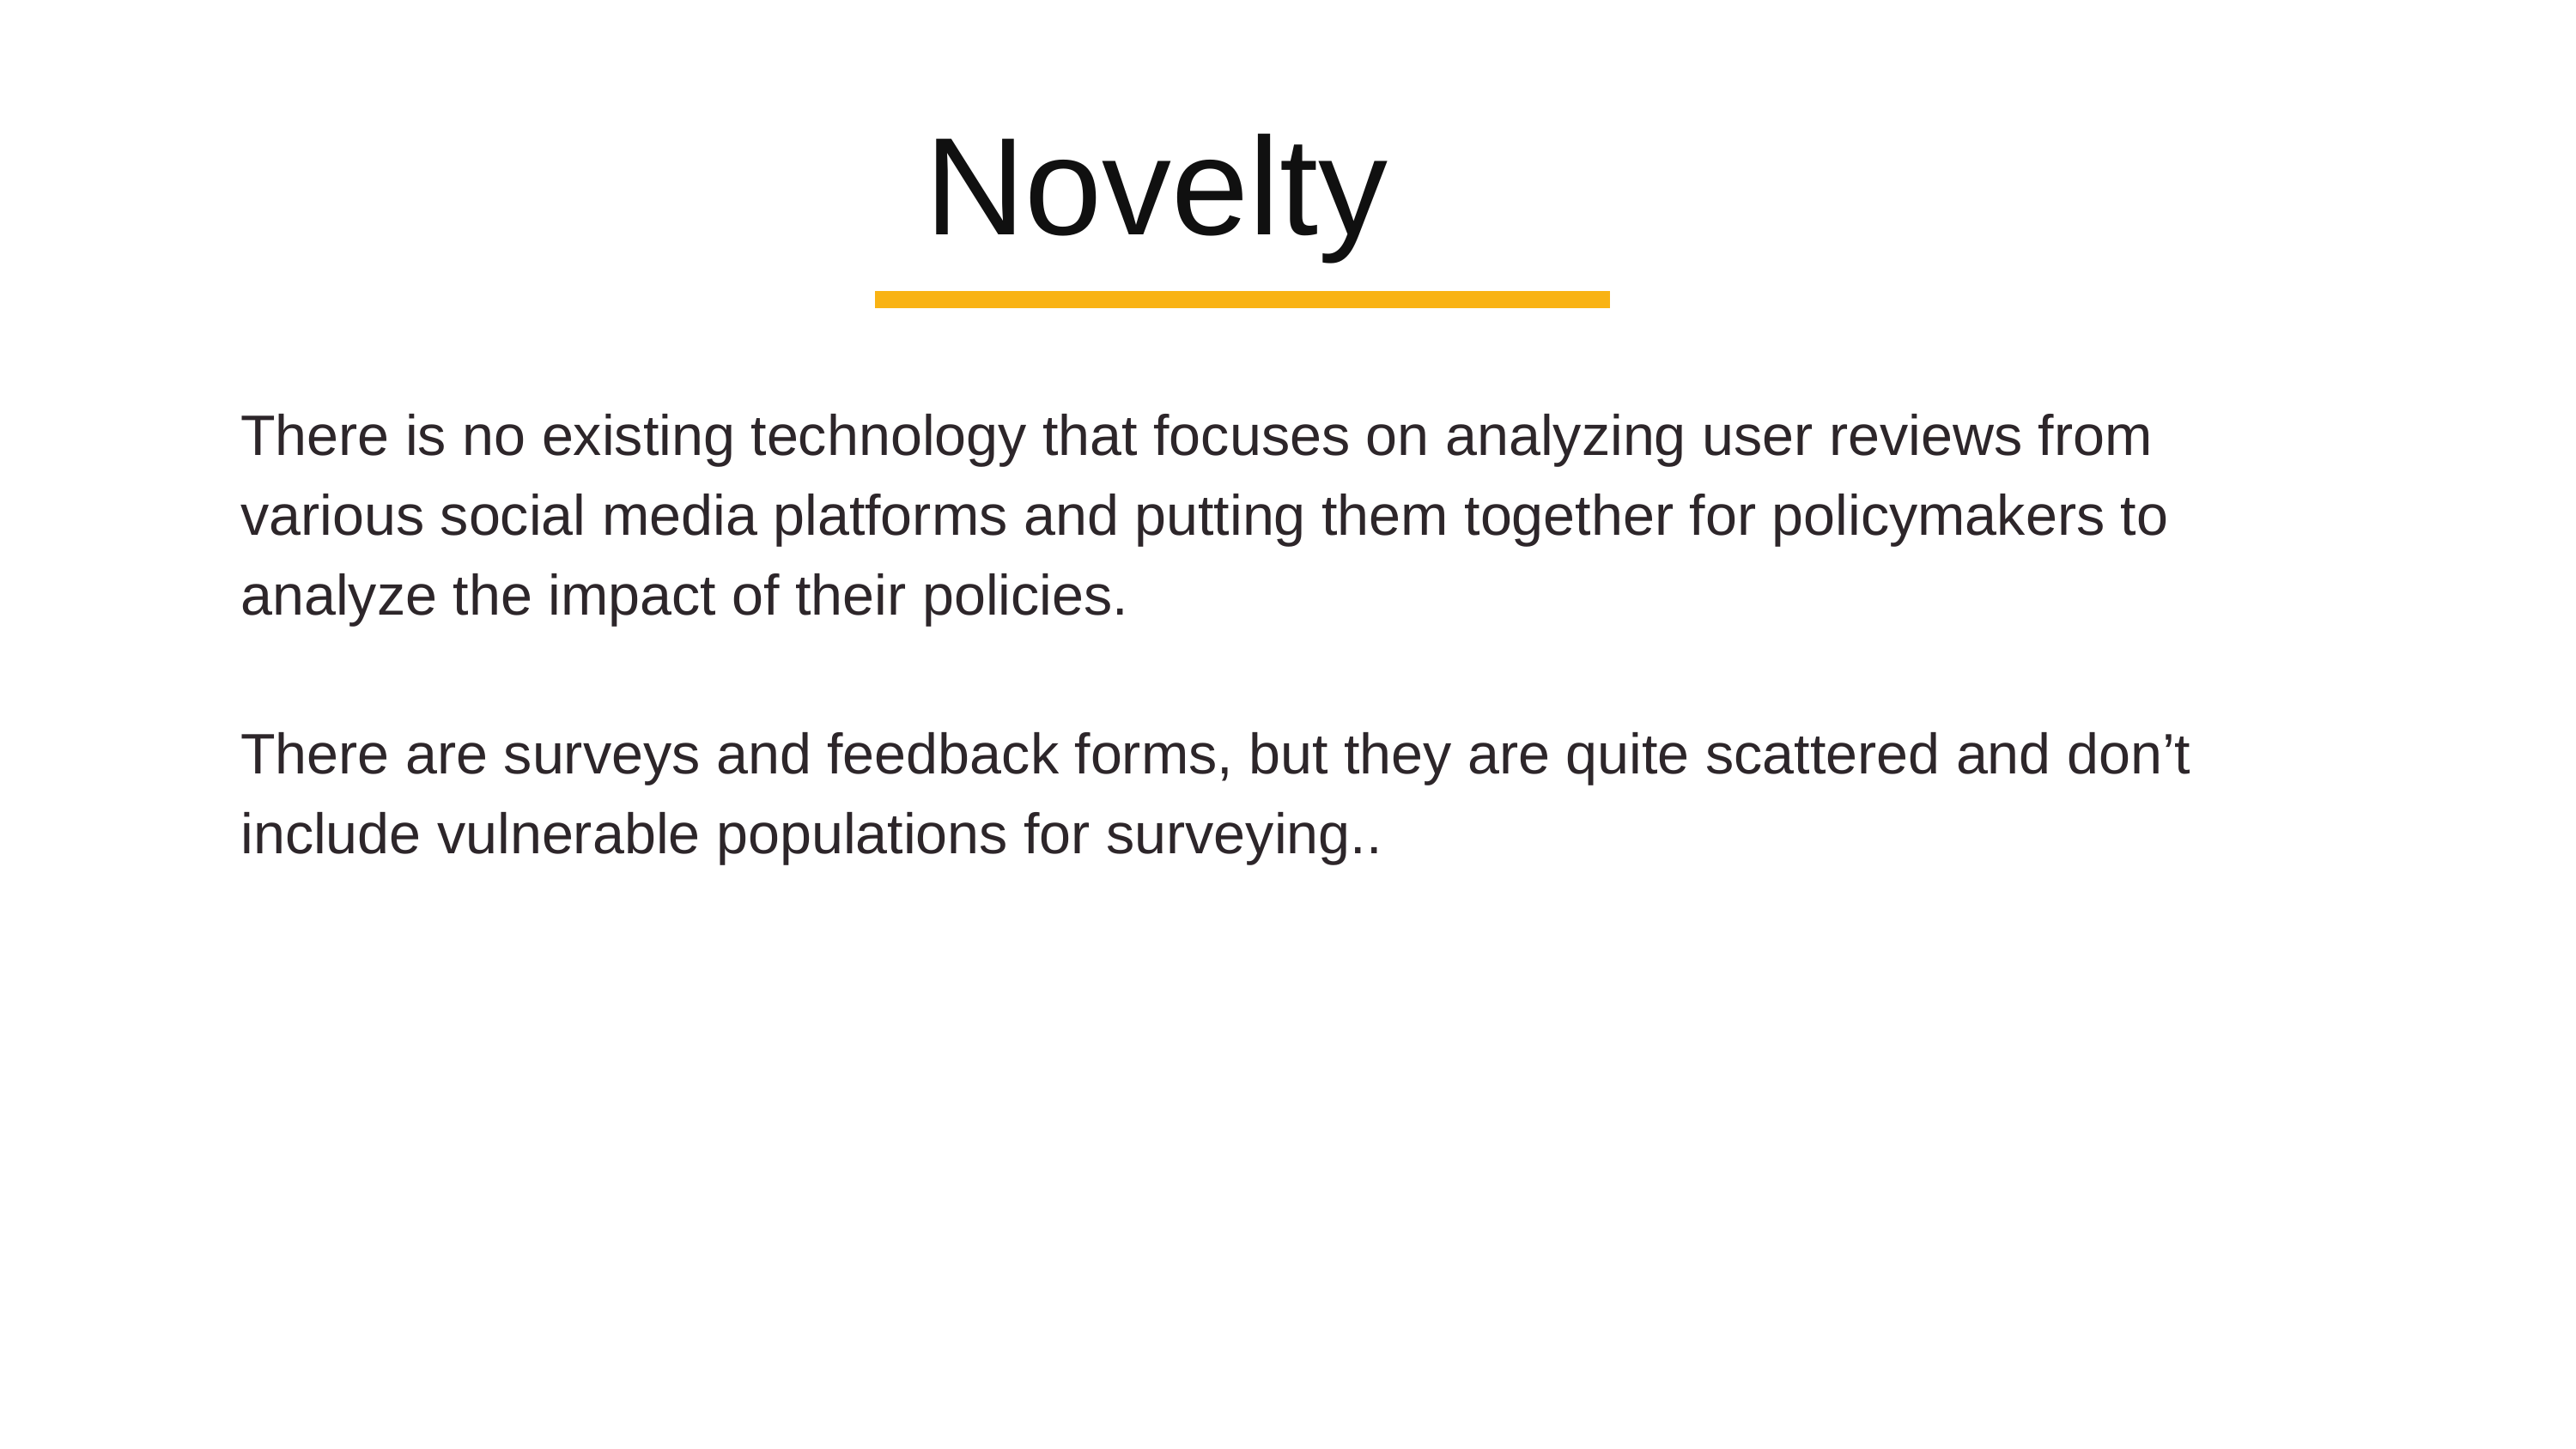

Novelty

There is no existing technology that focuses on analyzing user reviews from various social media platforms and putting them together for policymakers to analyze the impact of their policies.

There are surveys and feedback forms, but they are quite scattered and don’t include vulnerable populations for surveying..